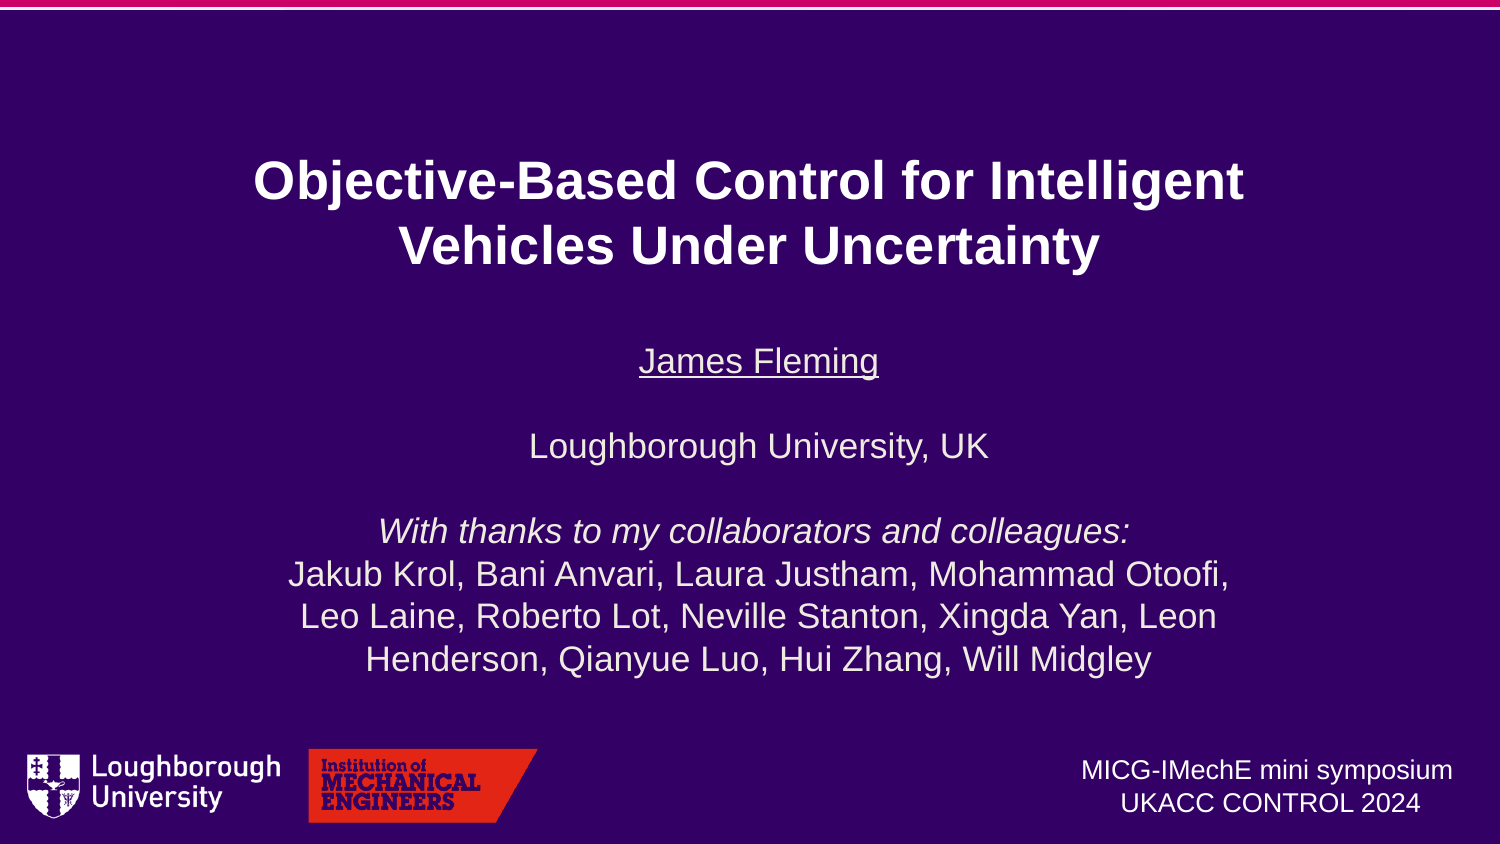

# Objective-Based Control for Intelligent Vehicles Under Uncertainty
James Fleming
Loughborough University, UK

With thanks to my collaborators and colleagues:
Jakub Krol, Bani Anvari, Laura Justham, Mohammad Otoofi, Leo Laine, Roberto Lot, Neville Stanton, Xingda Yan, Leon Henderson, Qianyue Luo, Hui Zhang, Will Midgley